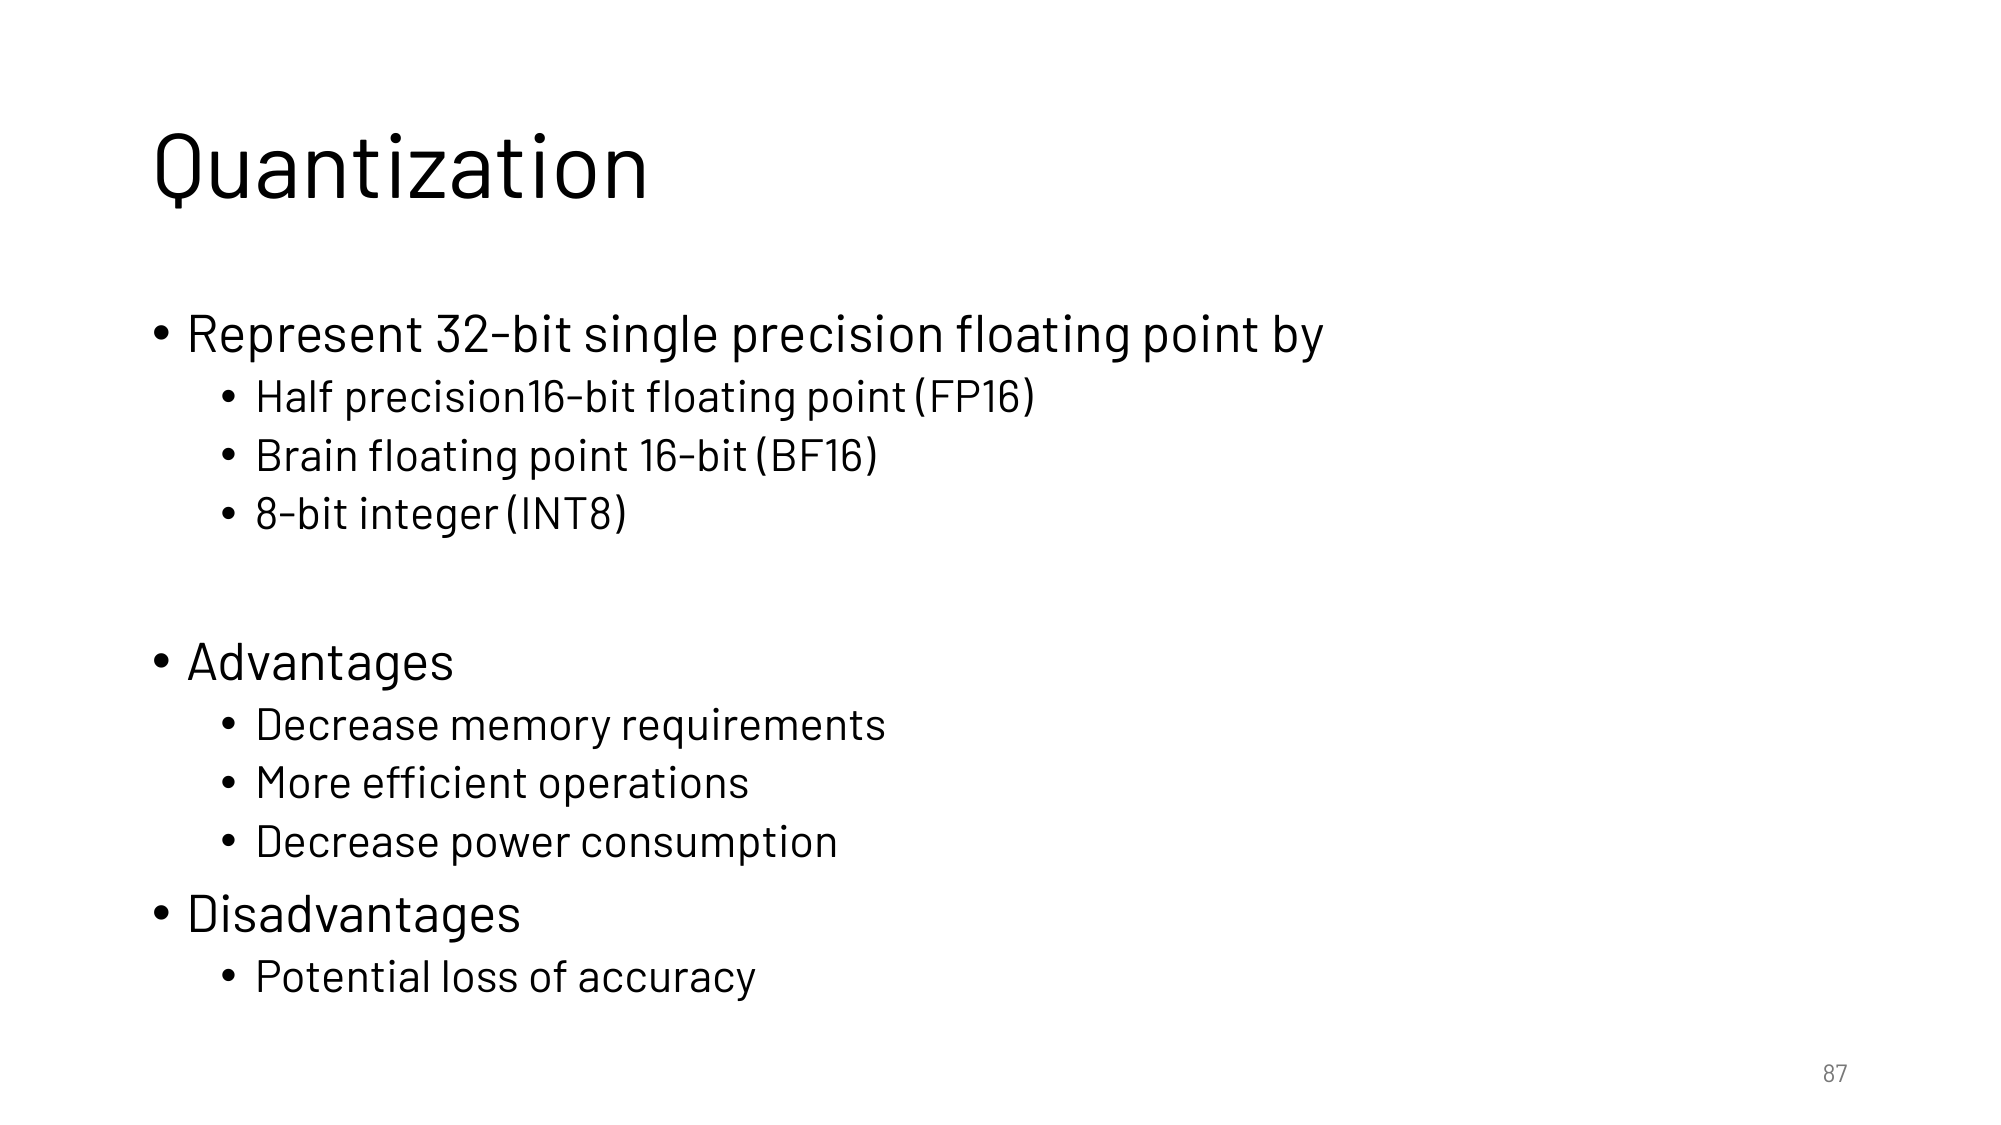

# Quantization
Represent 32-bit single precision floating point by
Half precision16-bit floating point (FP16)
Brain floating point 16-bit (BF16)
8-bit integer (INT8)

Advantages
Decrease memory requirements
More efficient operations
Decrease power consumption
Disadvantages
Potential loss of accuracy
87